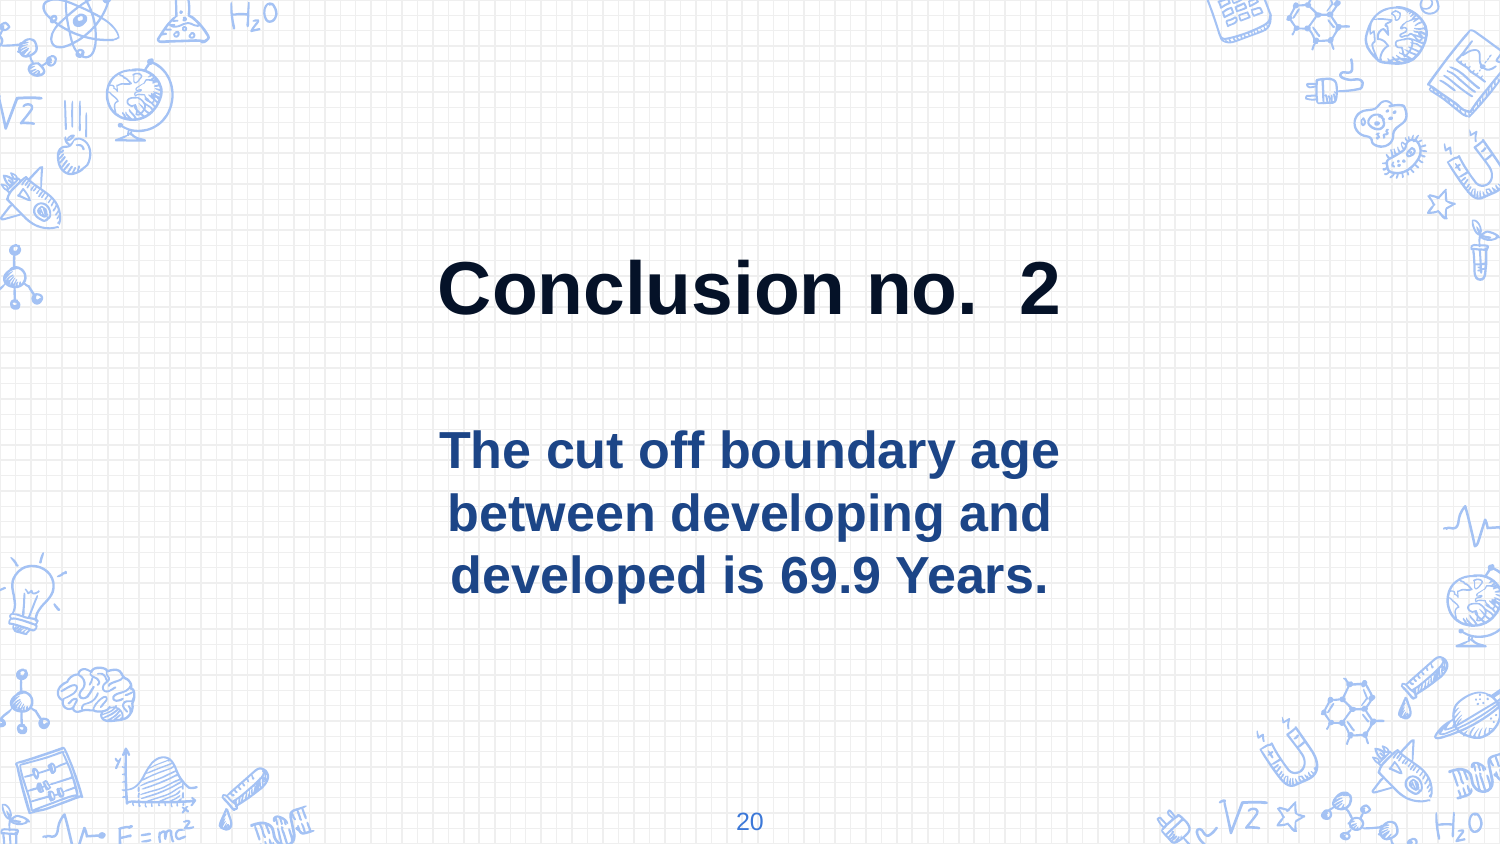

Conclusion no.  2

The cut off boundary age between developing and developed is 69.9 Years.
20